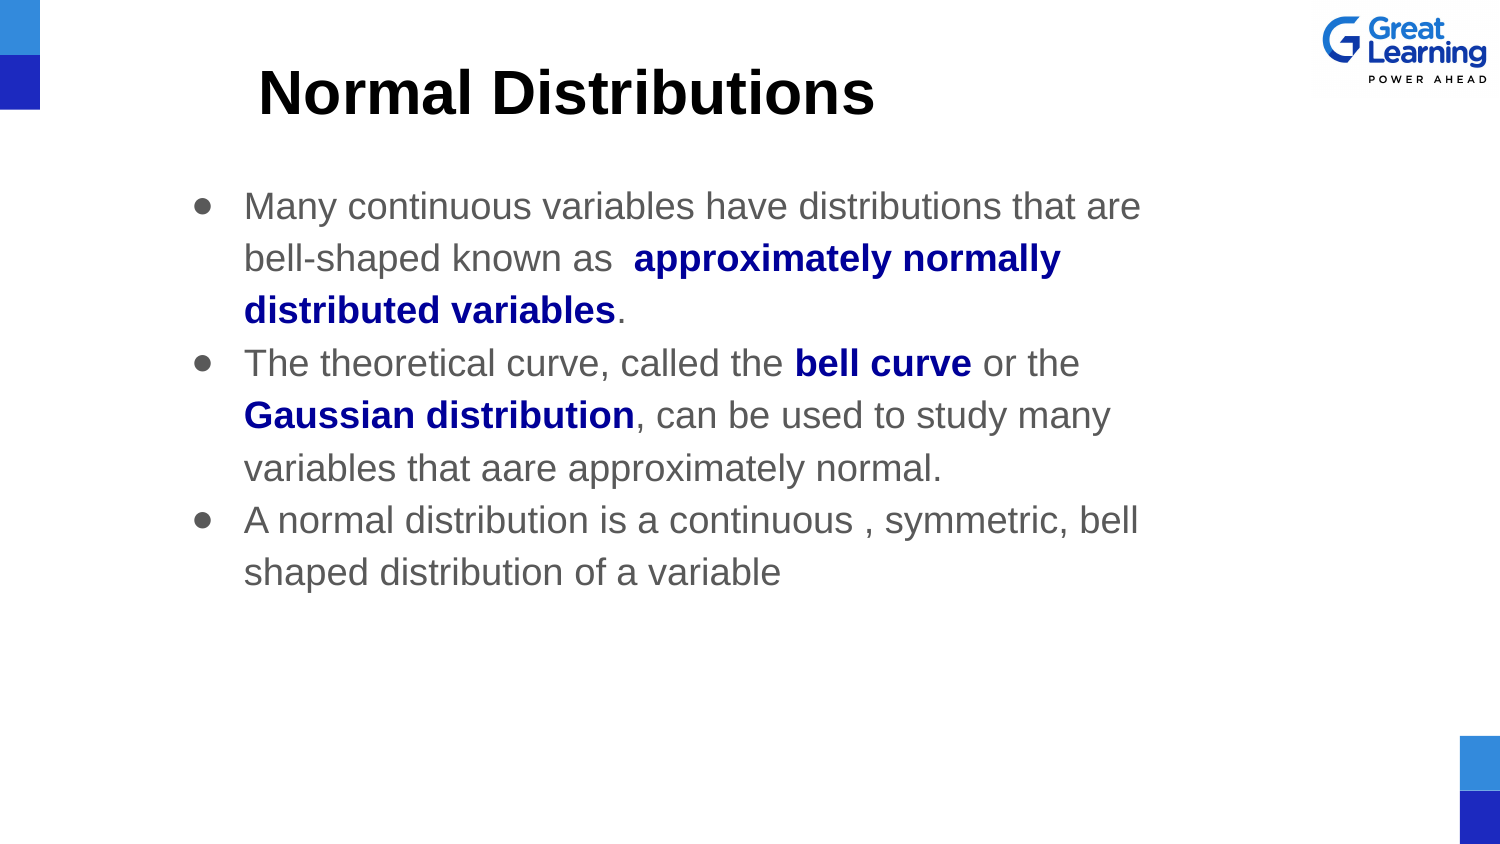

# Normal Distributions
Many continuous variables have distributions that are bell-shaped known as  approximately normally distributed variables.
The theoretical curve, called the bell curve or the Gaussian distribution, can be used to study many variables that aare approximately normal.
A normal distribution is a continuous , symmetric, bell shaped distribution of a variable
98